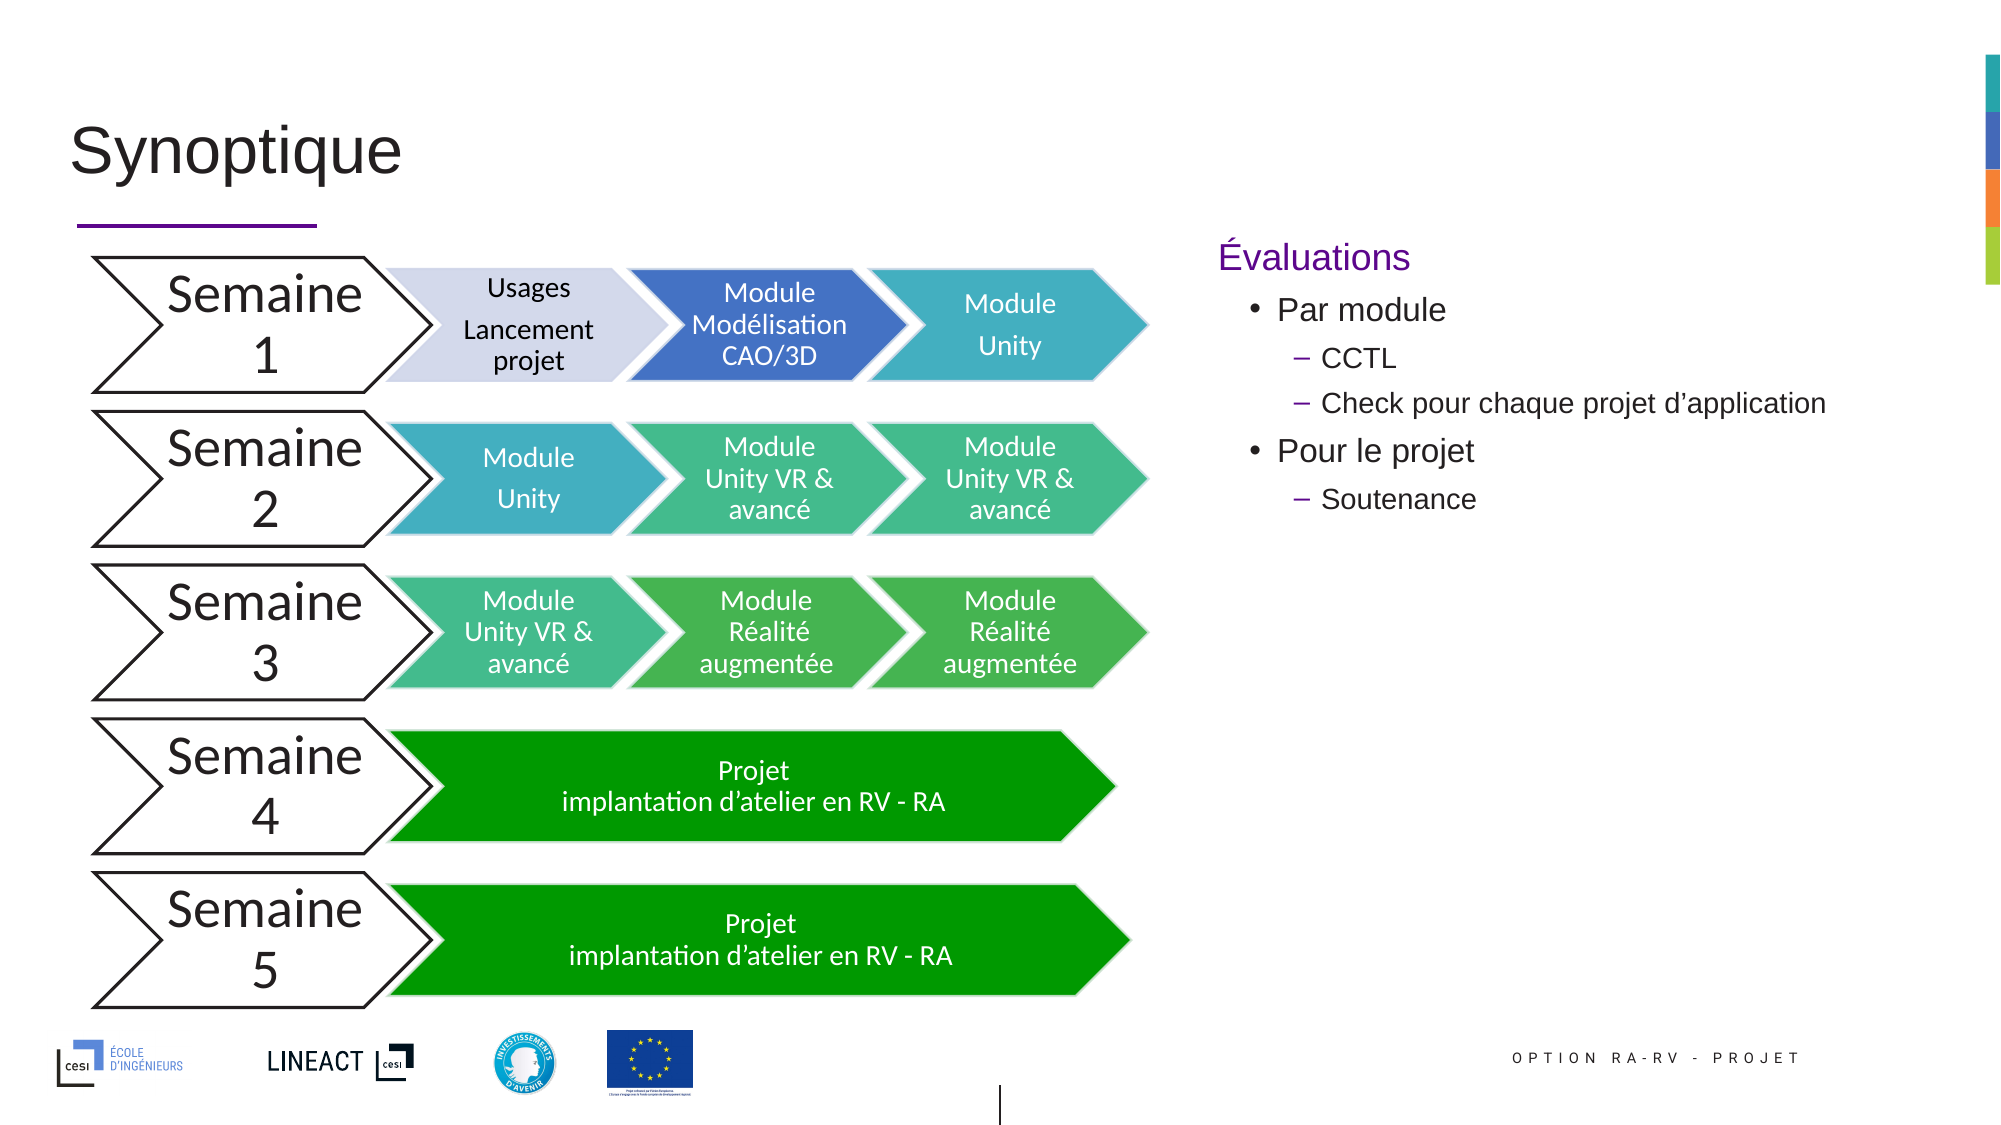

# Synoptique
Évaluations
Par module
CCTL
Check pour chaque projet d’application
Pour le projet
Soutenance
Semaine 1
Usages
Lancement projet
Module Modélisation CAO/3D
Module
Unity
Semaine 2
Module
Unity
Module
Unity VR & avancé
Module
Unity VR & avancé
Semaine 3
Module
Unity VR & avancé
Module
Réalité augmentée
Module
Réalité augmentée
Semaine 4
Projet
implantation d’atelier en RV - RA
Semaine 5
Projet
implantation d’atelier en RV - RA
Option RA-RV - projet